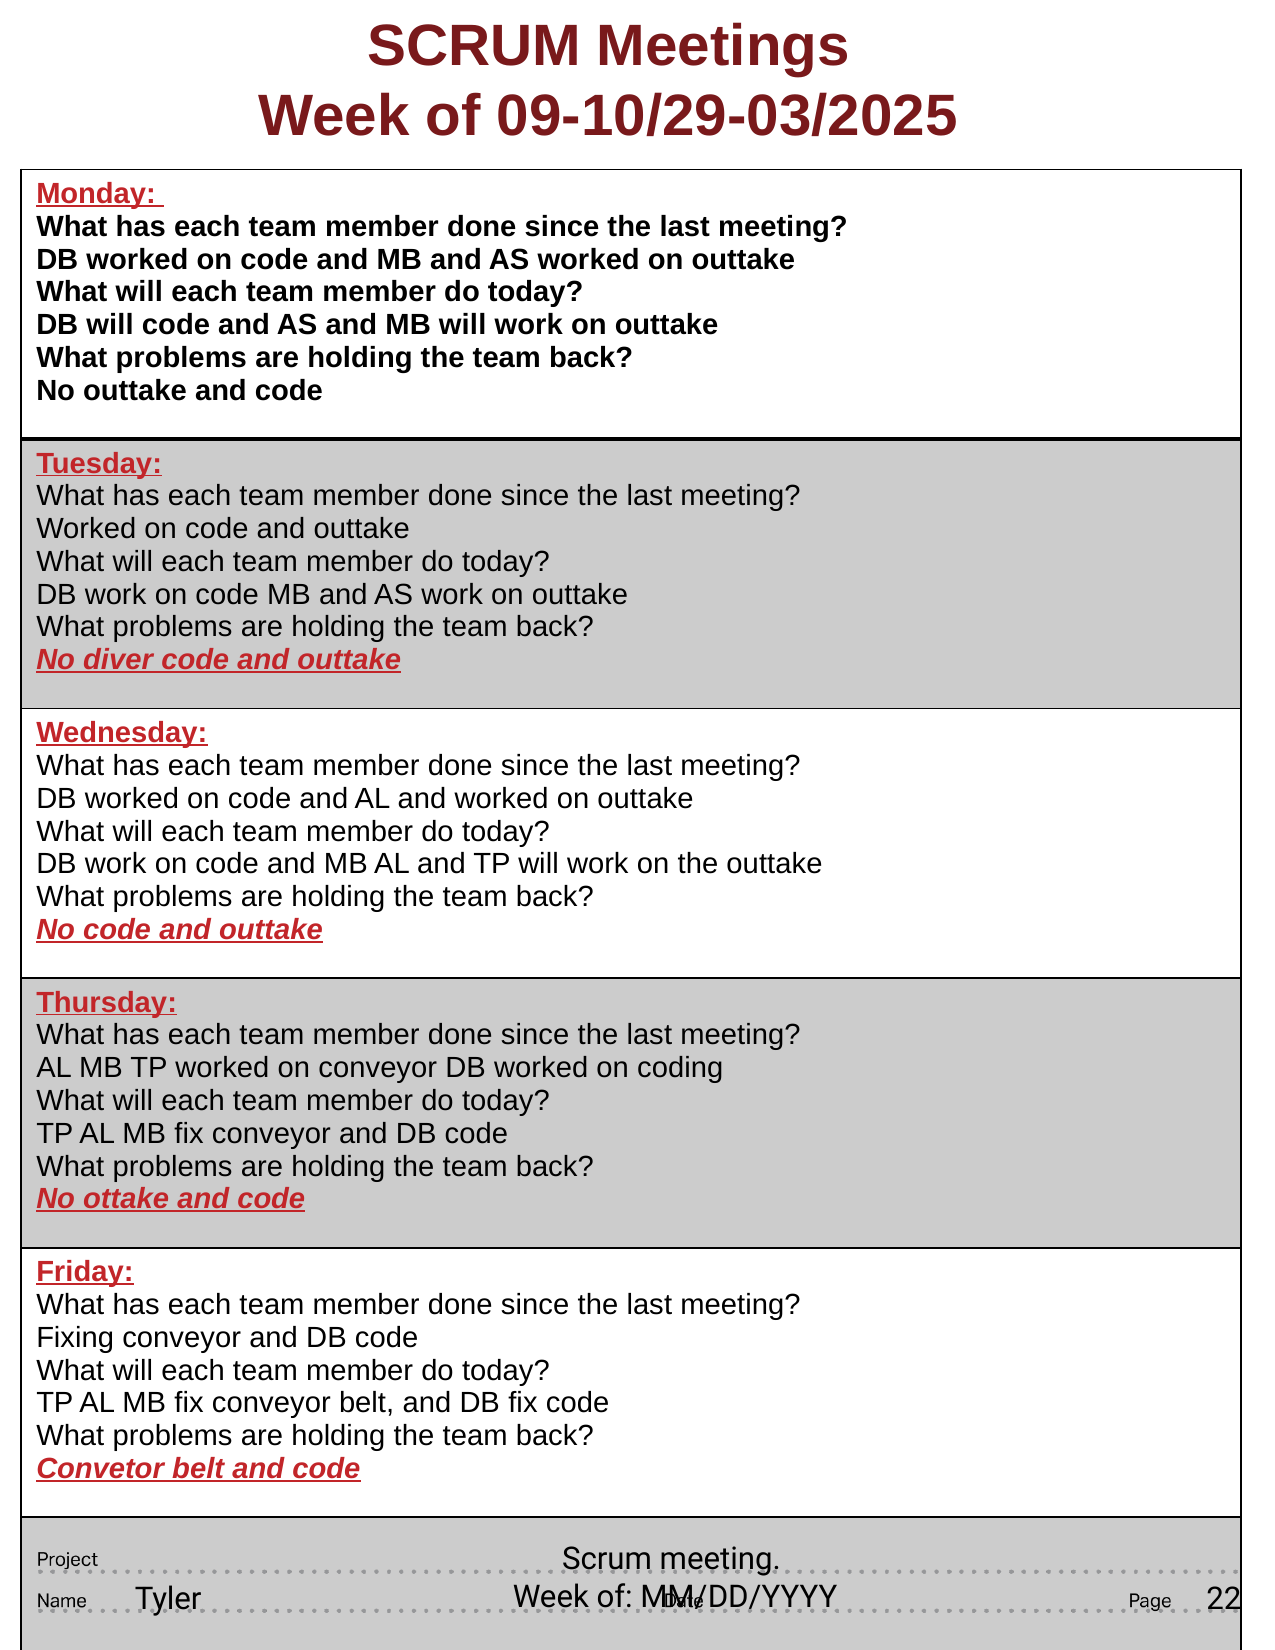

SCRUM Meetings
Week of 09-10/29-03/2025
| Monday: What has each team member done since the last meeting? DB worked on code and MB and AS worked on outtake What will each team member do today? DB will code and AS and MB will work on outtake What problems are holding the team back? No outtake and code |
| --- |
| Tuesday: What has each team member done since the last meeting? Worked on code and outtake What will each team member do today? DB work on code MB and AS work on outtake What problems are holding the team back? No diver code and outtake |
| Wednesday: What has each team member done since the last meeting? DB worked on code and AL and worked on outtake What will each team member do today? DB work on code and MB AL and TP will work on the outtake What problems are holding the team back? No code and outtake |
| Thursday: What has each team member done since the last meeting? AL MB TP worked on conveyor DB worked on coding What will each team member do today? TP AL MB fix conveyor and DB code What problems are holding the team back? No ottake and code |
| Friday: What has each team member done since the last meeting? Fixing conveyor and DB code What will each team member do today? TP AL MB fix conveyor belt, and DB fix code What problems are holding the team back? Convetor belt and code |
|  |
# Scrum meeting. Week of: MM/DD/YYYY

22
Tyler